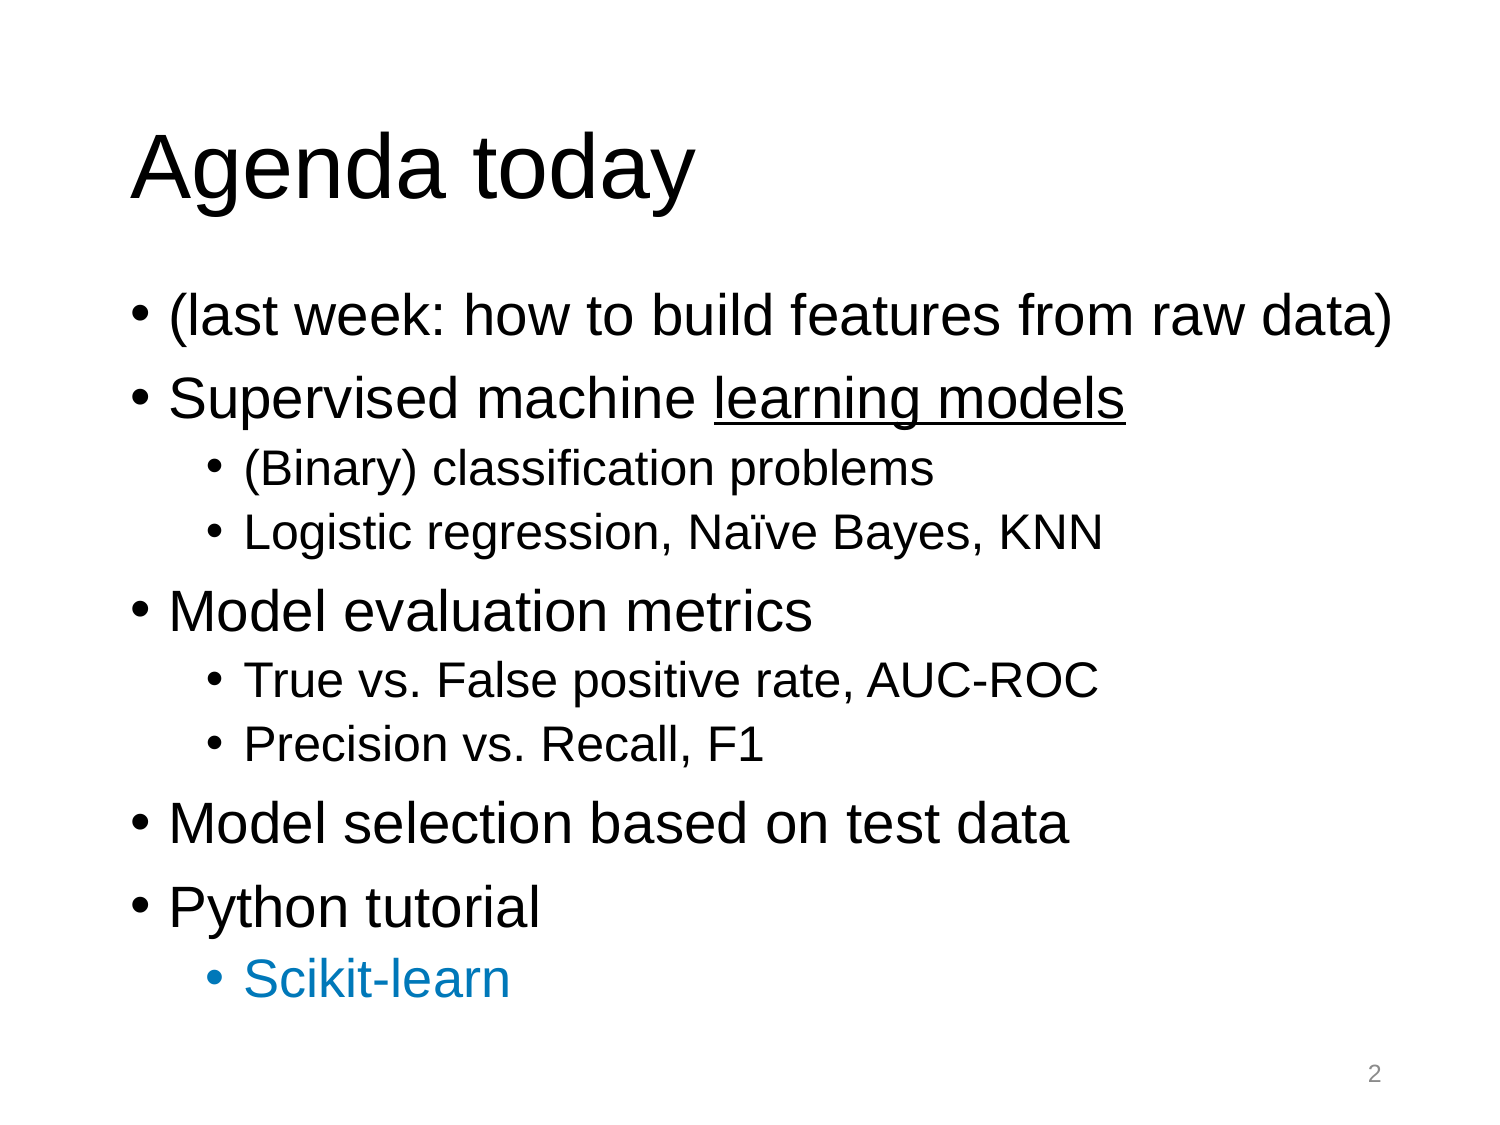

# Agenda today
(last week: how to build features from raw data)
Supervised machine learning models
(Binary) classification problems
Logistic regression, Naïve Bayes, KNN
Model evaluation metrics
True vs. False positive rate, AUC-ROC
Precision vs. Recall, F1
Model selection based on test data
Python tutorial
Scikit-learn

2